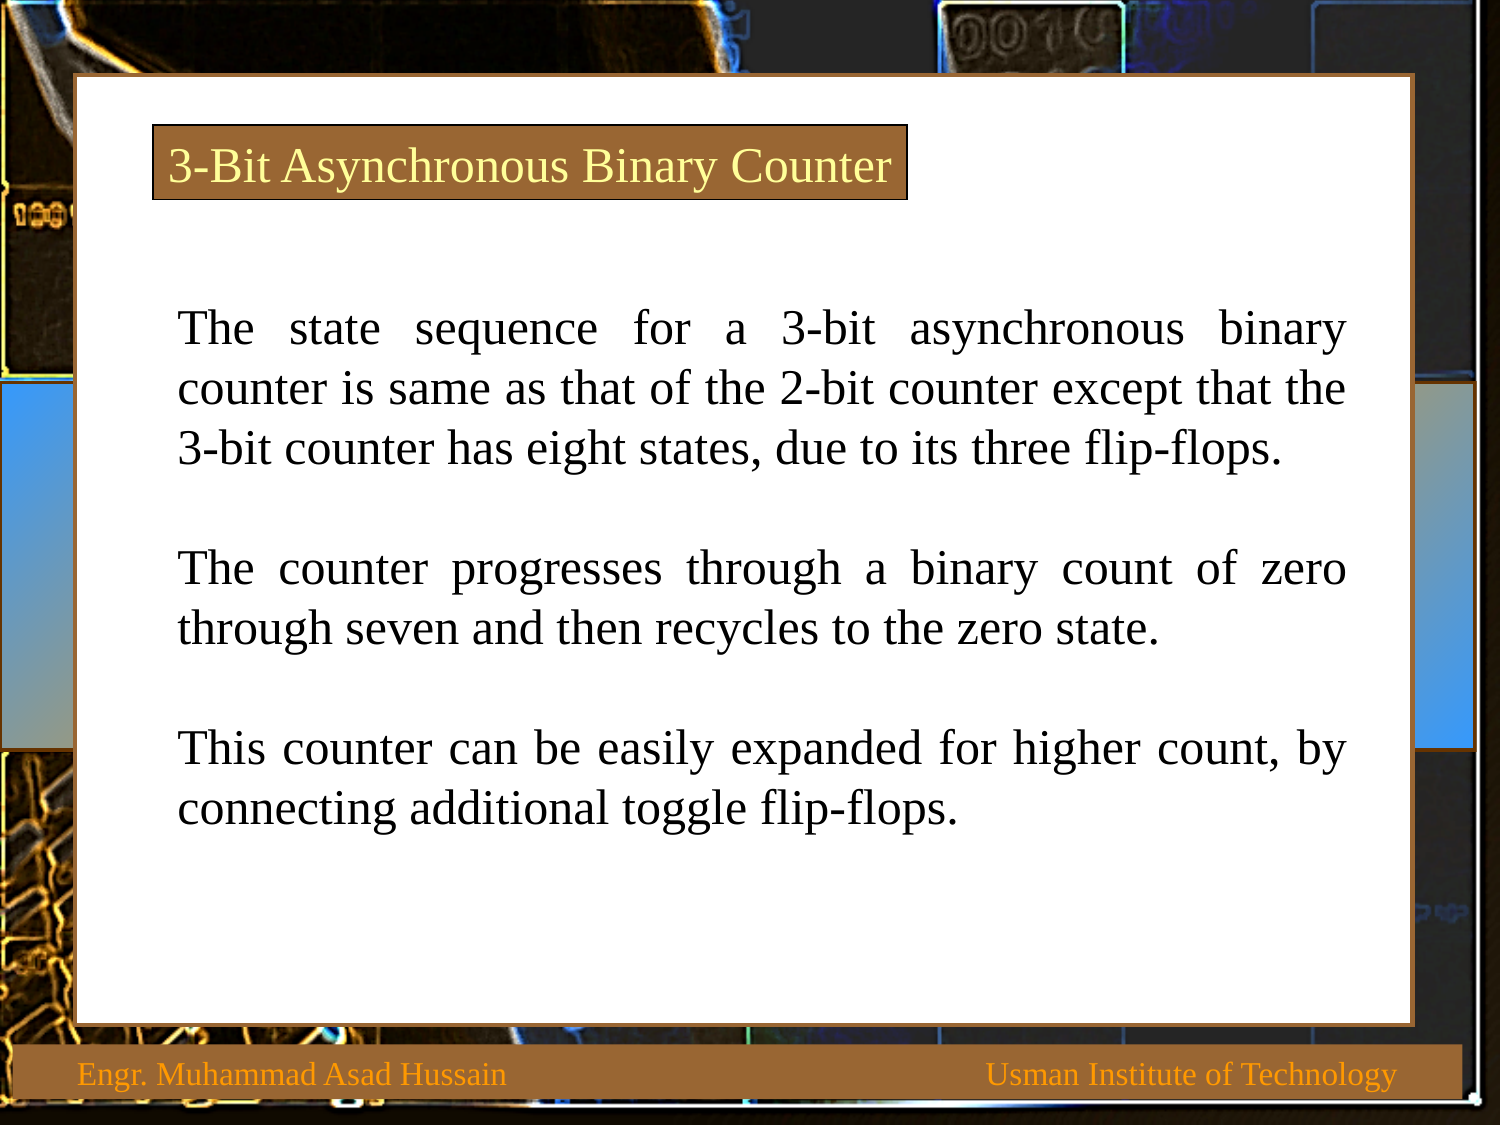

3-Bit Asynchronous Binary Counter

The state sequence for a 3-bit asynchronous binary counter is same as that of the 2-bit counter except that the 3-bit counter has eight states, due to its three flip-flops.

The counter progresses through a binary count of zero through seven and then recycles to the zero state.

This counter can be easily expanded for higher count, by connecting additional toggle flip-flops.
      Engr. Muhammad Asad Hussain                                                          Usman Institute of Technology